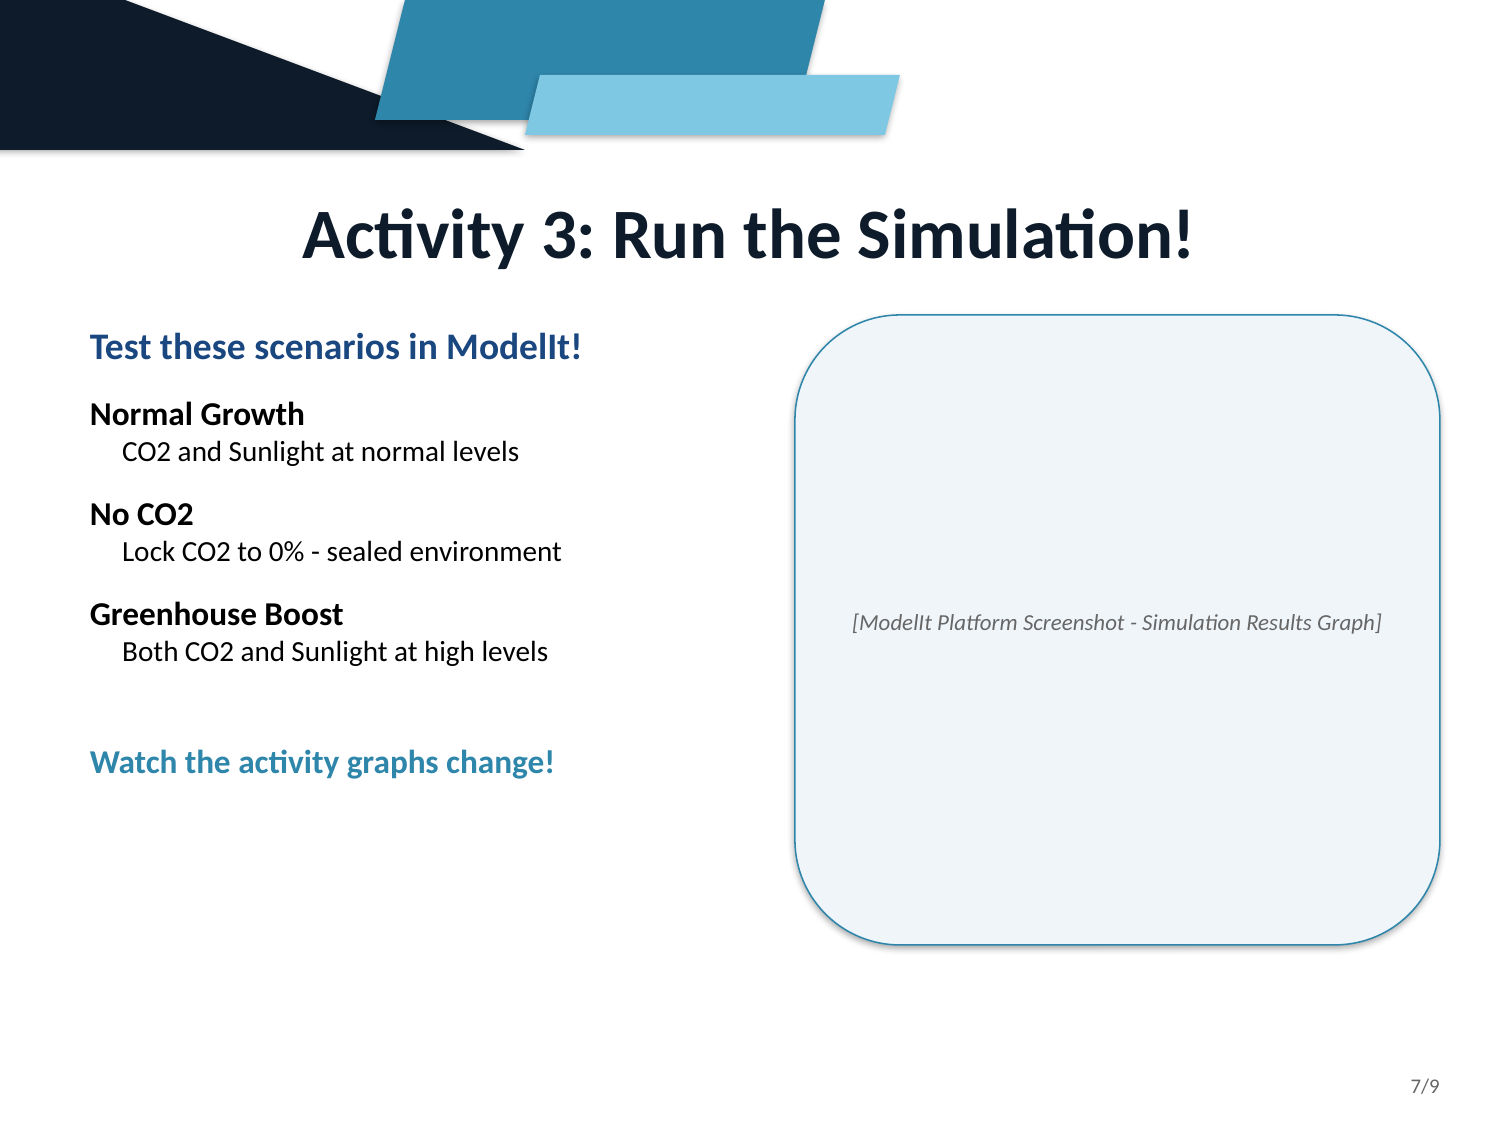

Activity 3: Run the Simulation!
Test these scenarios in ModelIt!
Normal Growth
     CO2 and Sunlight at normal levels
No CO2
     Lock CO2 to 0% - sealed environment
Greenhouse Boost
     Both CO2 and Sunlight at high levels
Watch the activity graphs change!

[ModelIt Platform Screenshot - Simulation Results Graph]
7/9